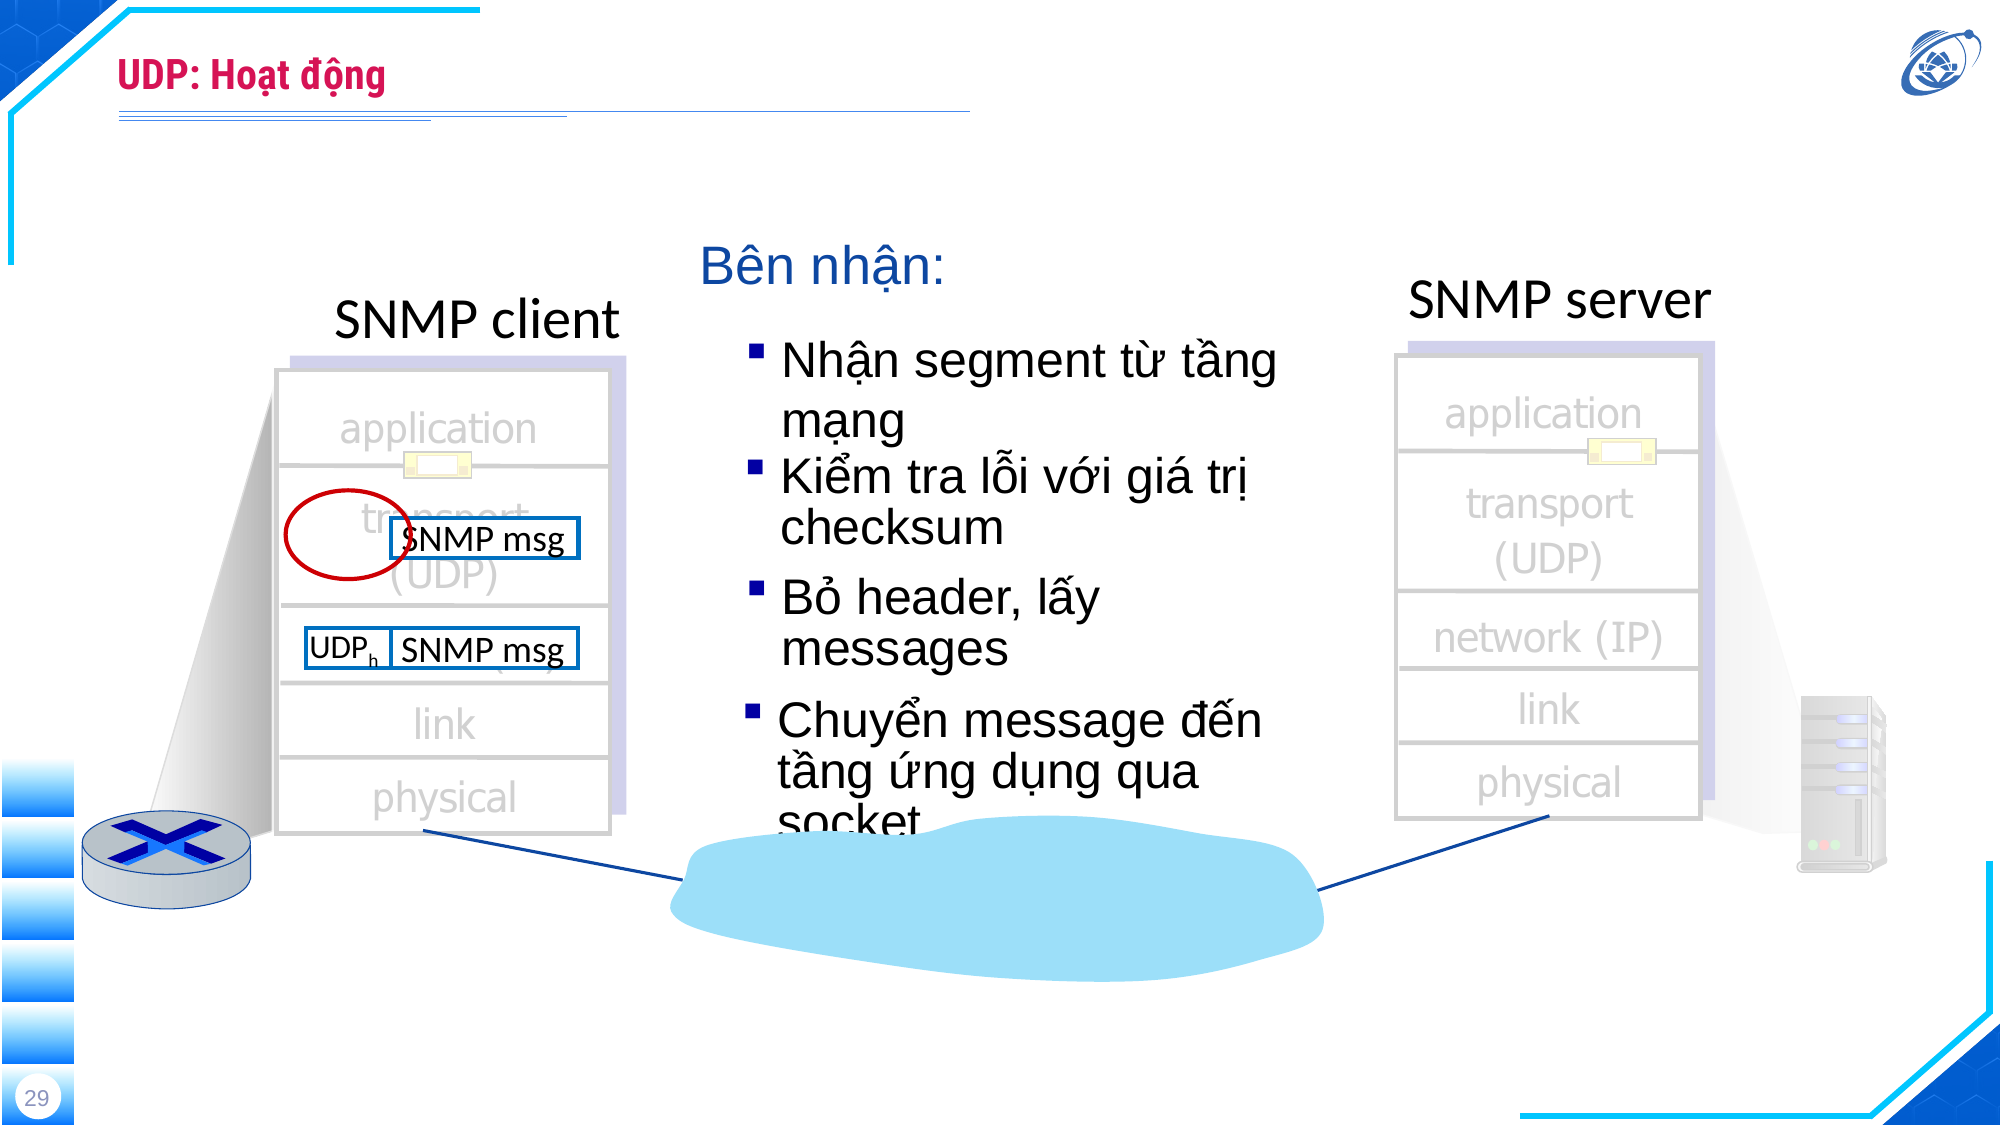

# UDP: Hoạt động

Bên nhận:

SNMP server
SNMP client
Nhận segment từ tầng mạng

application

transport
(UDP)

network (IP)

link

physical

application

transport
(UDP)

network (IP)

link

physical

Kiểm tra lỗi với giá trị checksum

SNMP msg

Bỏ header, lấy messages
SNMP msg

UDPh

Chuyển message đến tầng ứng dụng qua socket

29